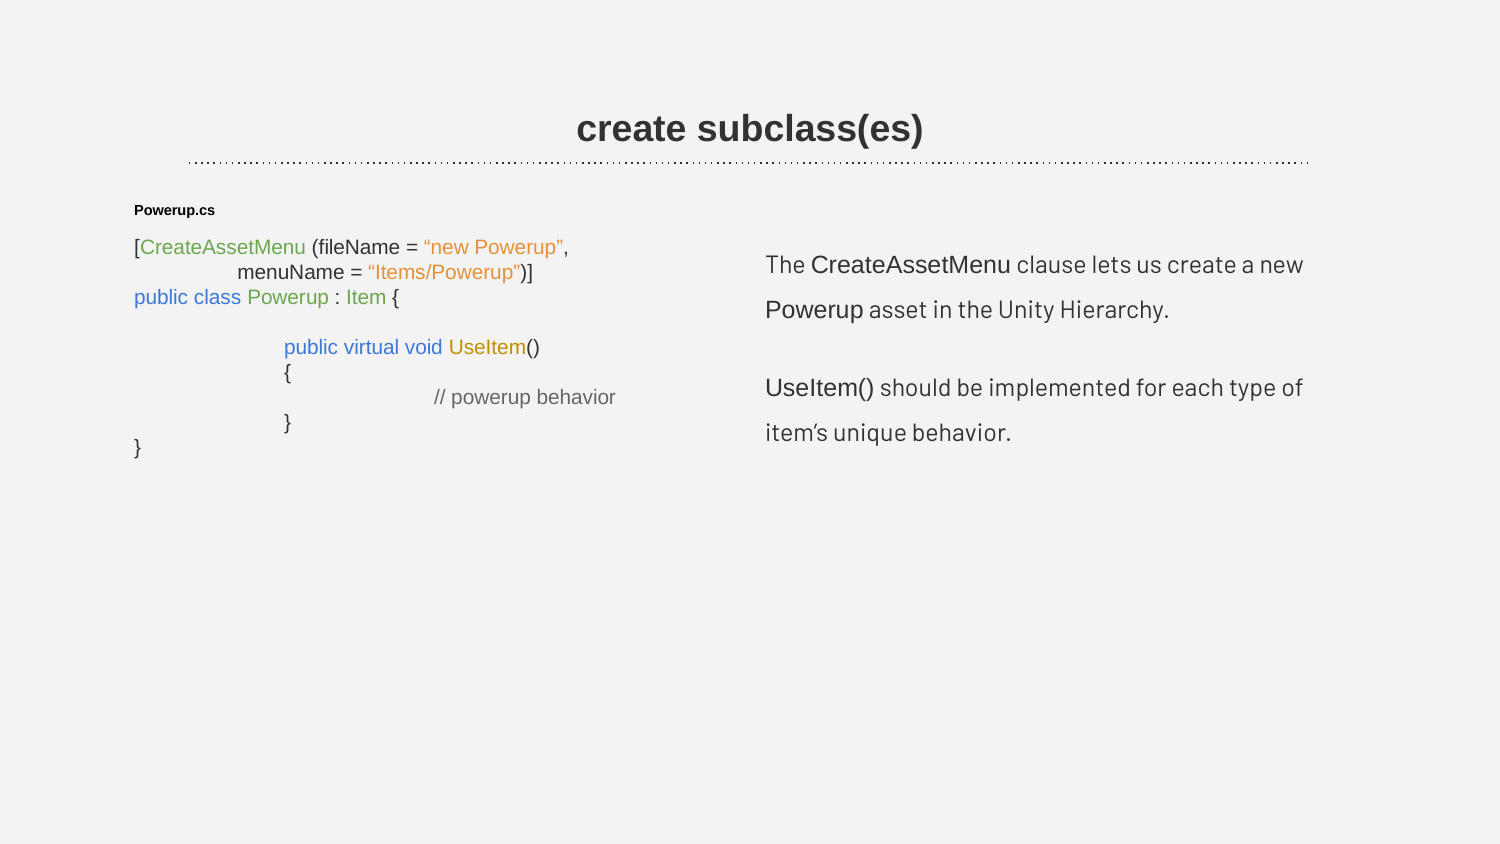

create subclass(es)
Powerup.cs
[CreateAssetMenu (fileName = “new Powerup”,
                  menuName = “Items/Powerup”)]
public class Powerup : Item {

	public virtual void UseItem()
	{
		// powerup behavior
	}
}
The CreateAssetMenu clause lets us create a new Powerup asset in the Unity Hierarchy.
UseItem() should be implemented for each type of item’s unique behavior.